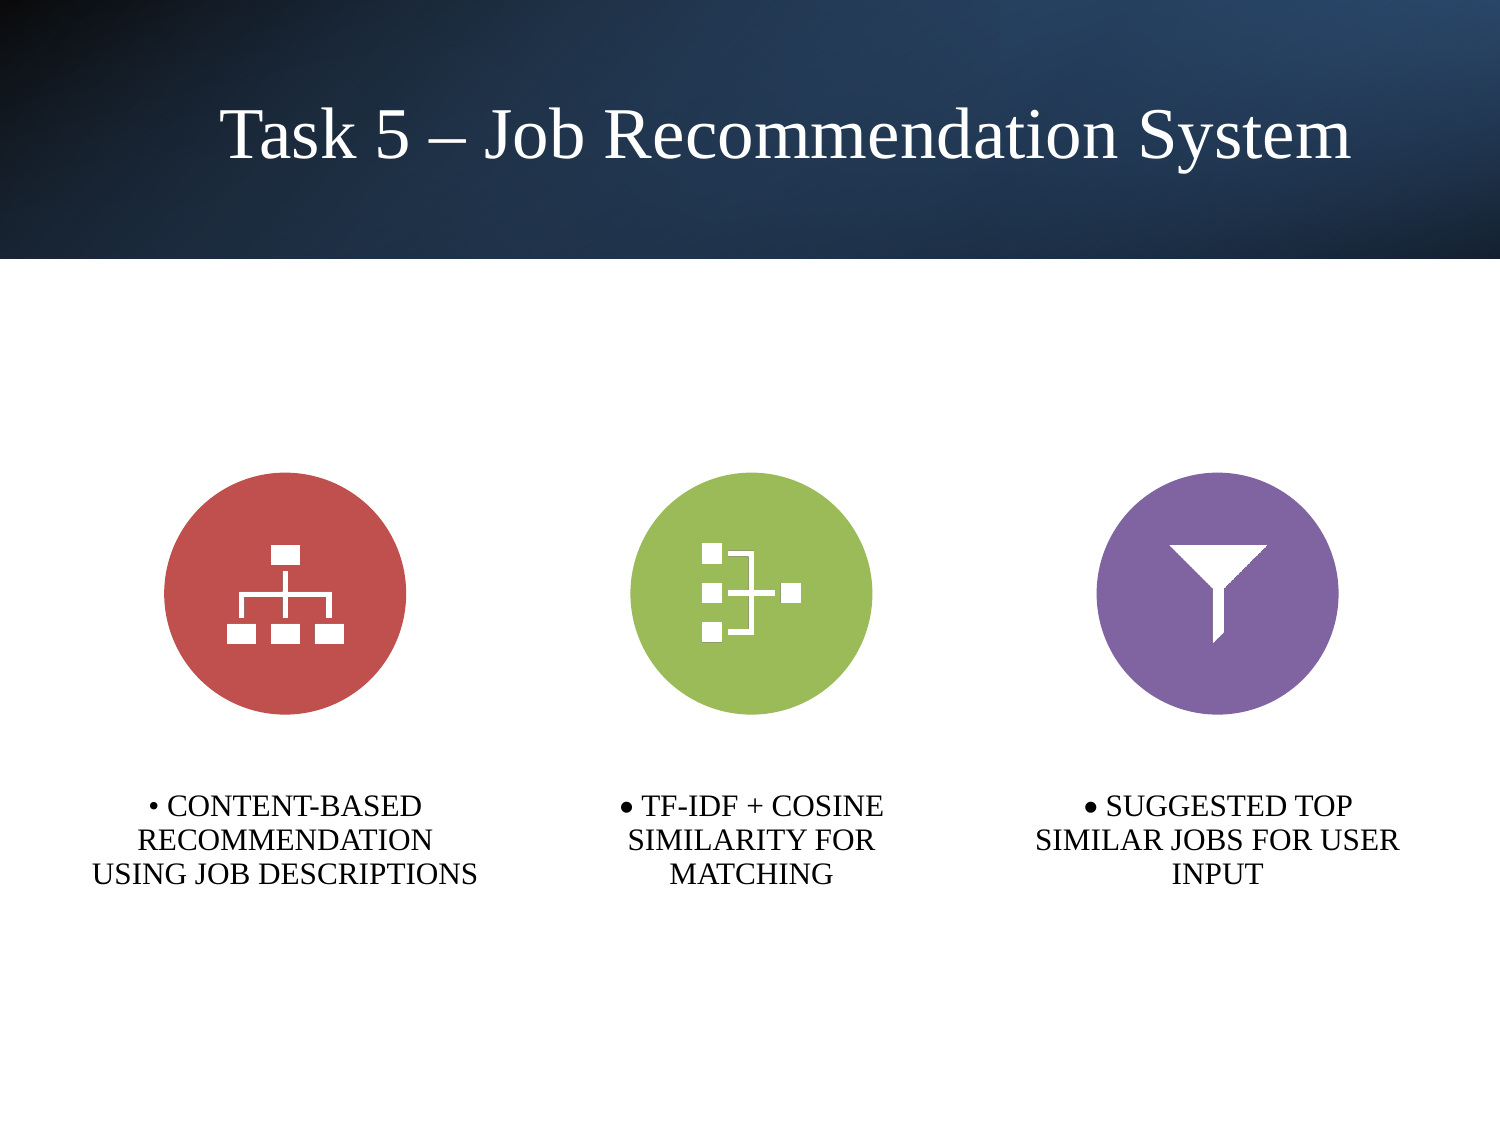

# Task 5 – Job Recommendation System
• Content-based recommendation using job descriptions
• TF-IDF + Cosine similarity for matching
• Suggested top similar jobs for user input